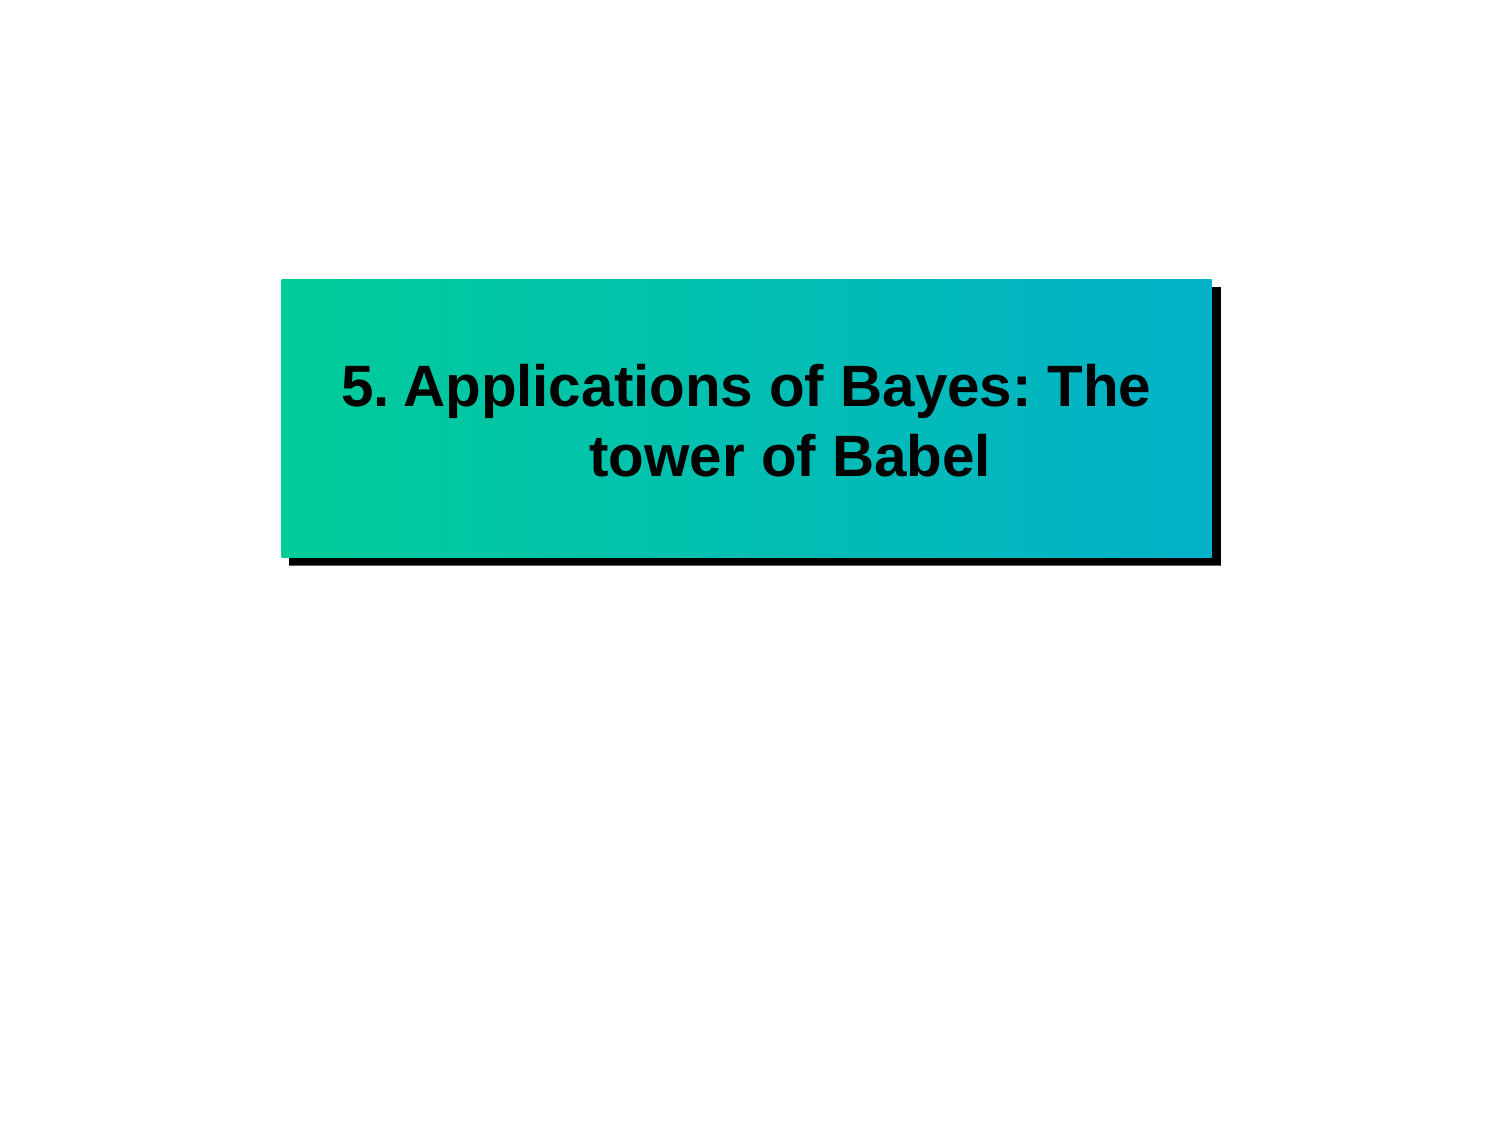

# 5. Applications of Bayes: The tower of Babel